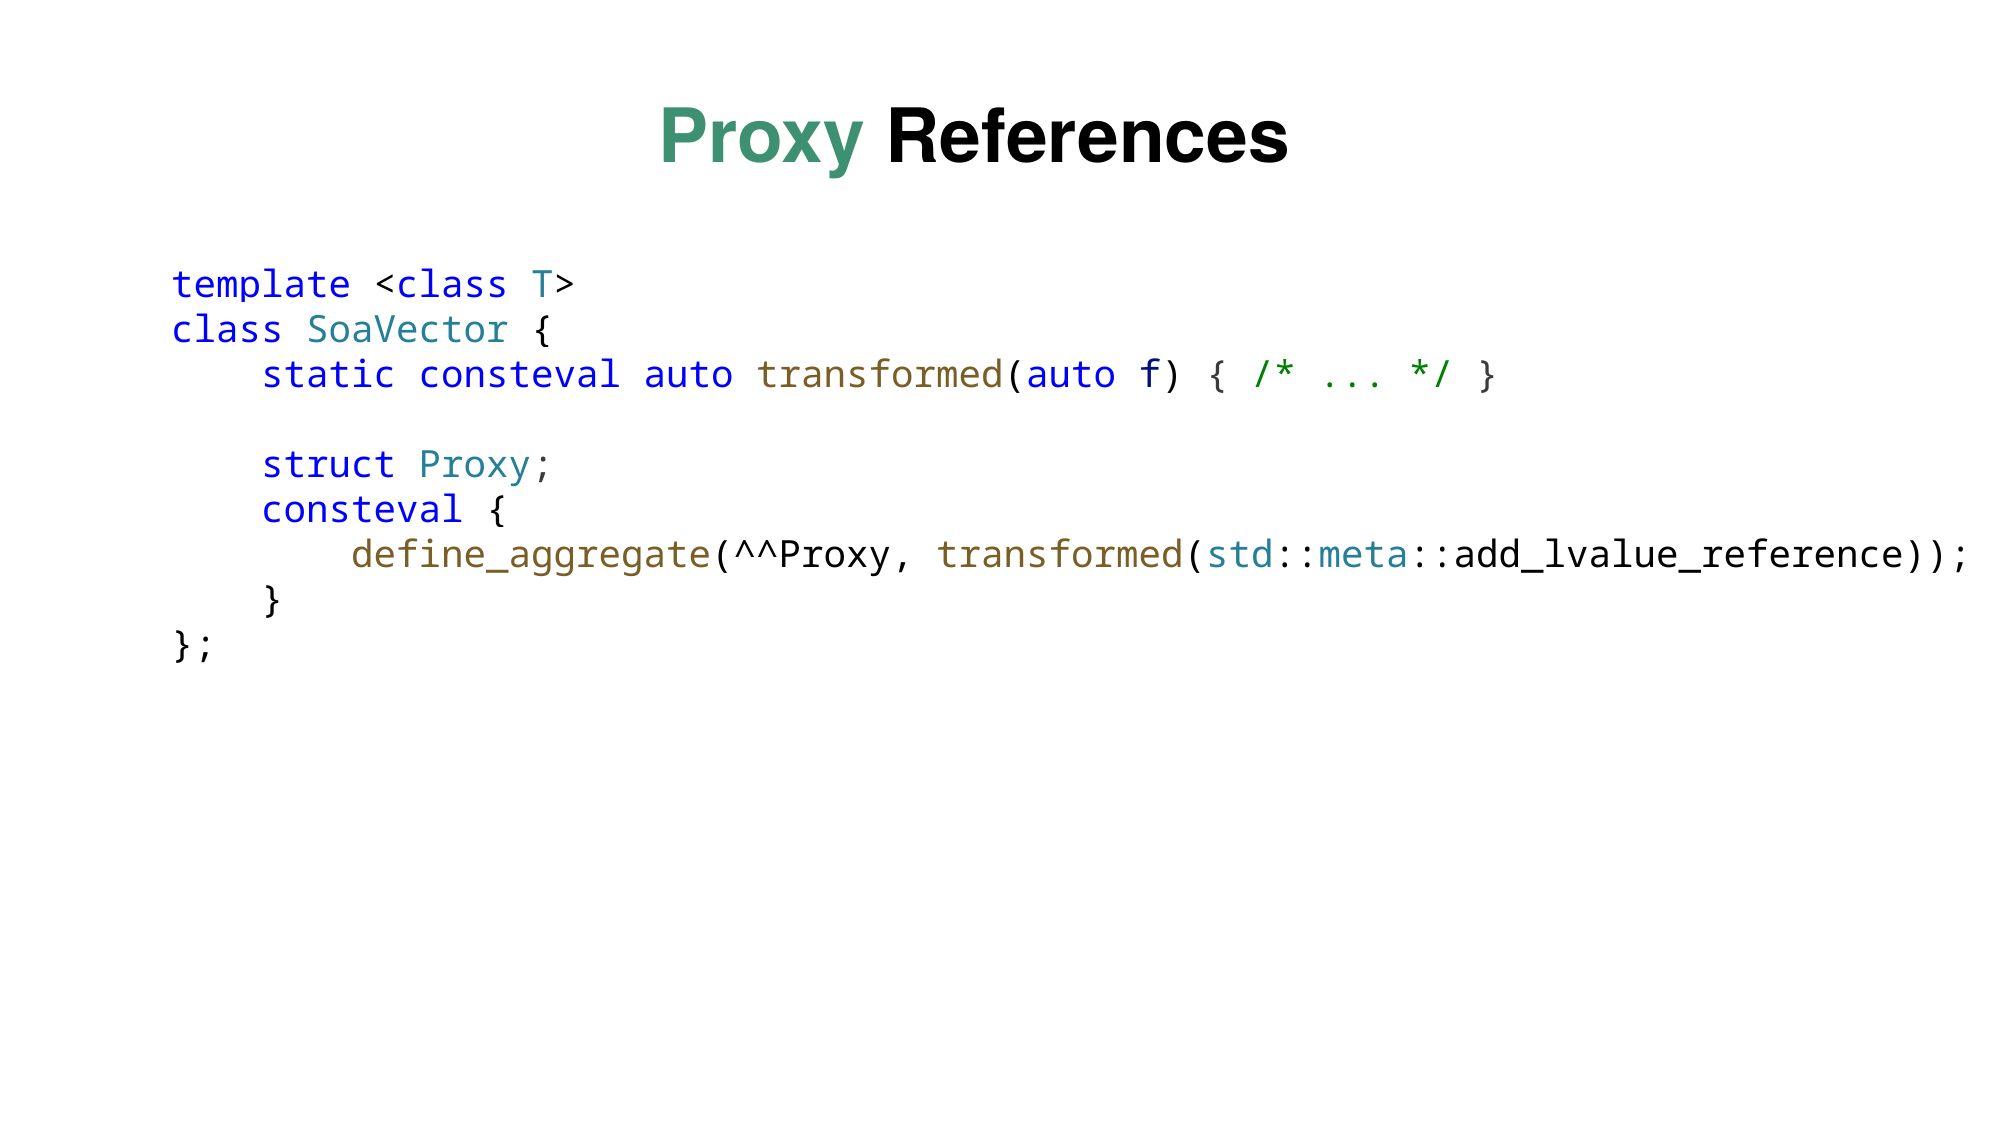

# Proxy References
template <class T>
class SoaVector {
    static consteval auto transformed(auto f) { /* ... */ }

    struct Proxy;
    consteval {
        define_aggregate(^^Proxy, transformed(std::meta::add_lvalue_reference));
    }
};